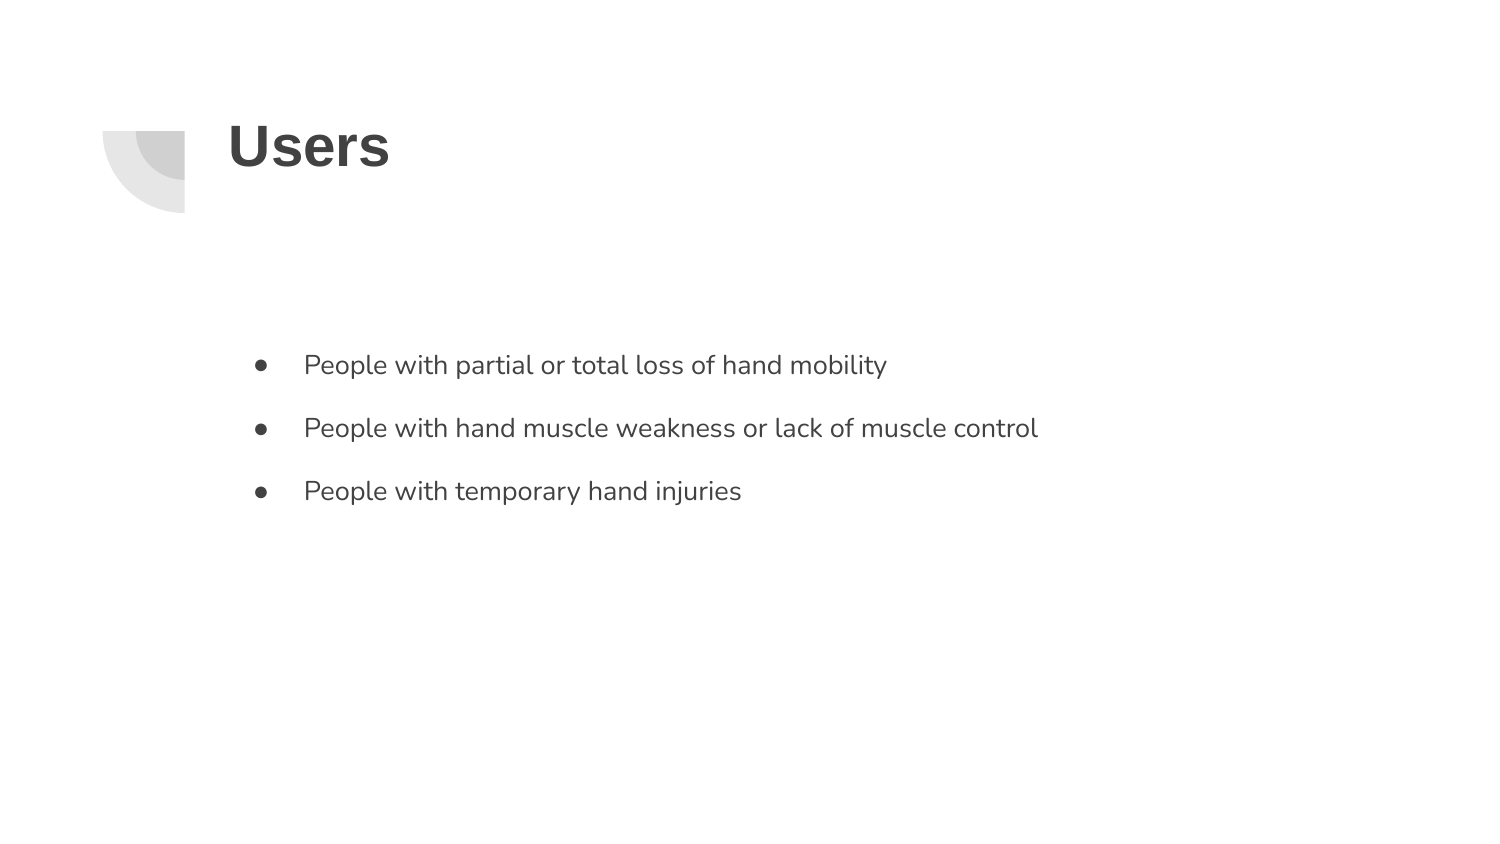

# Users
People with partial or total loss of hand mobility
People with hand muscle weakness or lack of muscle control
People with temporary hand injuries